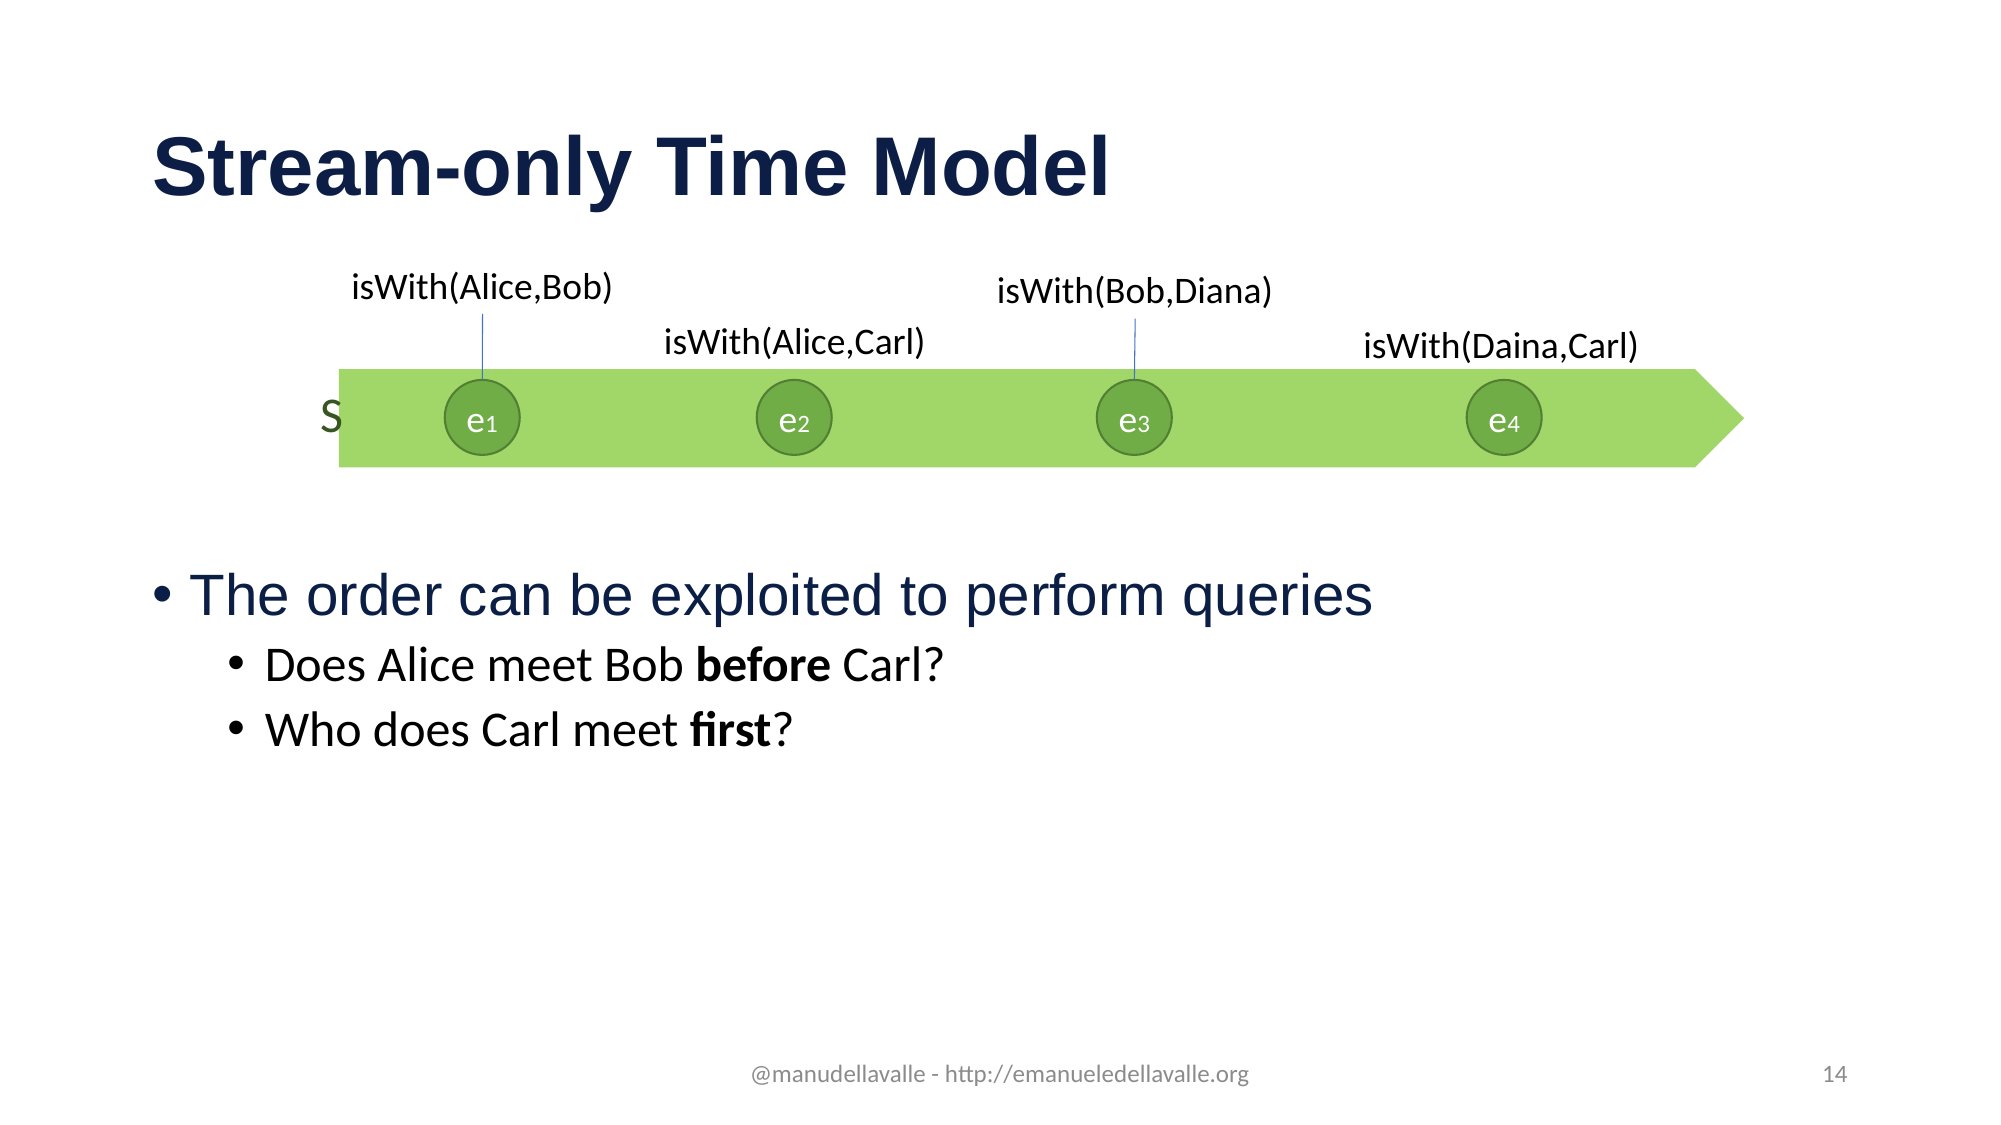

# Stream-only Time Model
isWith(Alice,Bob)
isWith(Bob,Diana)
e3

The order can be exploited to perform queries
Does Alice meet Bob before Carl?
Who does Carl meet first?

isWith(Alice,Carl)
e2
isWith(Daina,Carl)
e4

S
e1
@manudellavalle - http://emanueledellavalle.org
14